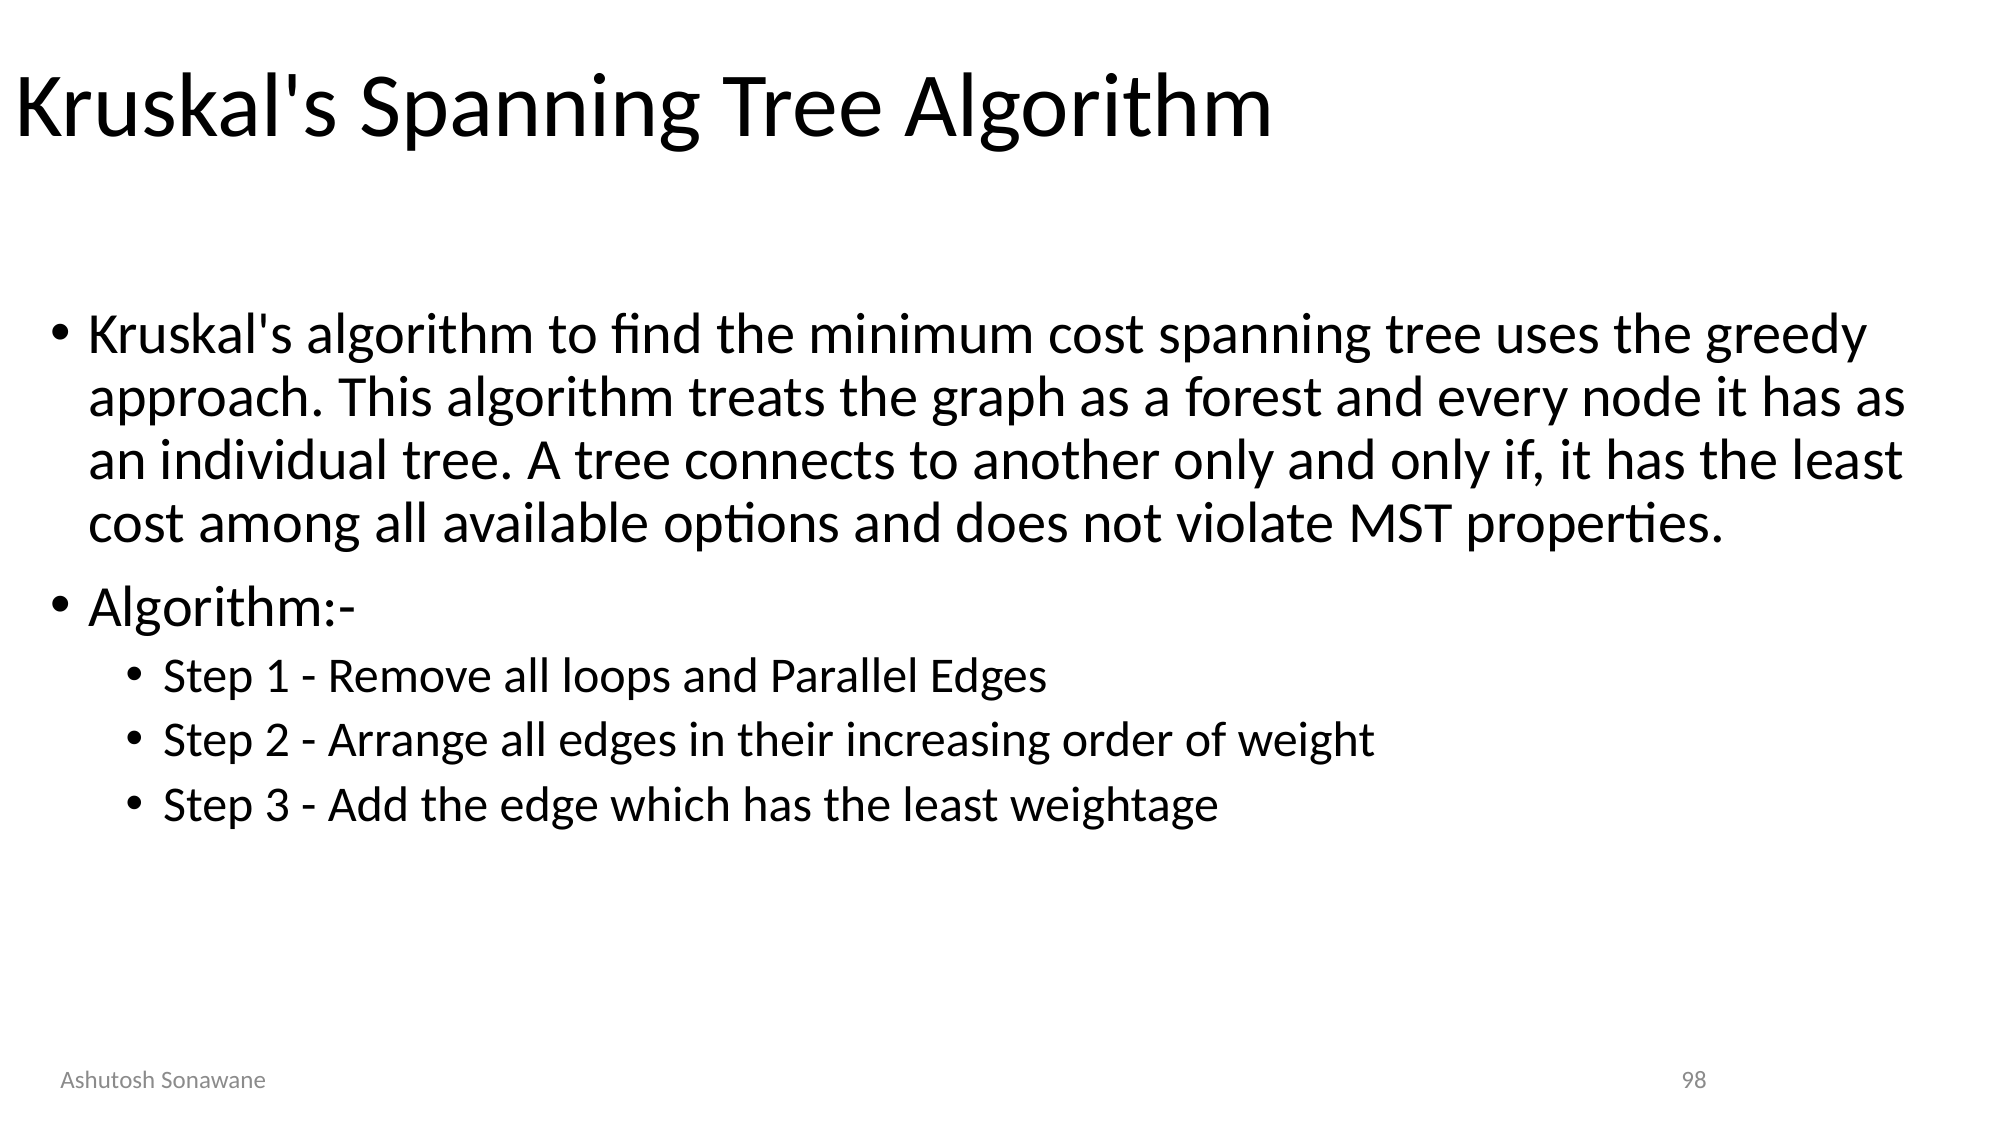

# Kruskal's Spanning Tree Algorithm
Kruskal's algorithm to find the minimum cost spanning tree uses the greedy approach. This algorithm treats the graph as a forest and every node it has as an individual tree. A tree connects to another only and only if, it has the least cost among all available options and does not violate MST properties.
Algorithm:-
Step 1 - Remove all loops and Parallel Edges
Step 2 - Arrange all edges in their increasing order of weight
Step 3 - Add the edge which has the least weightage

Ashutosh Sonawane
98